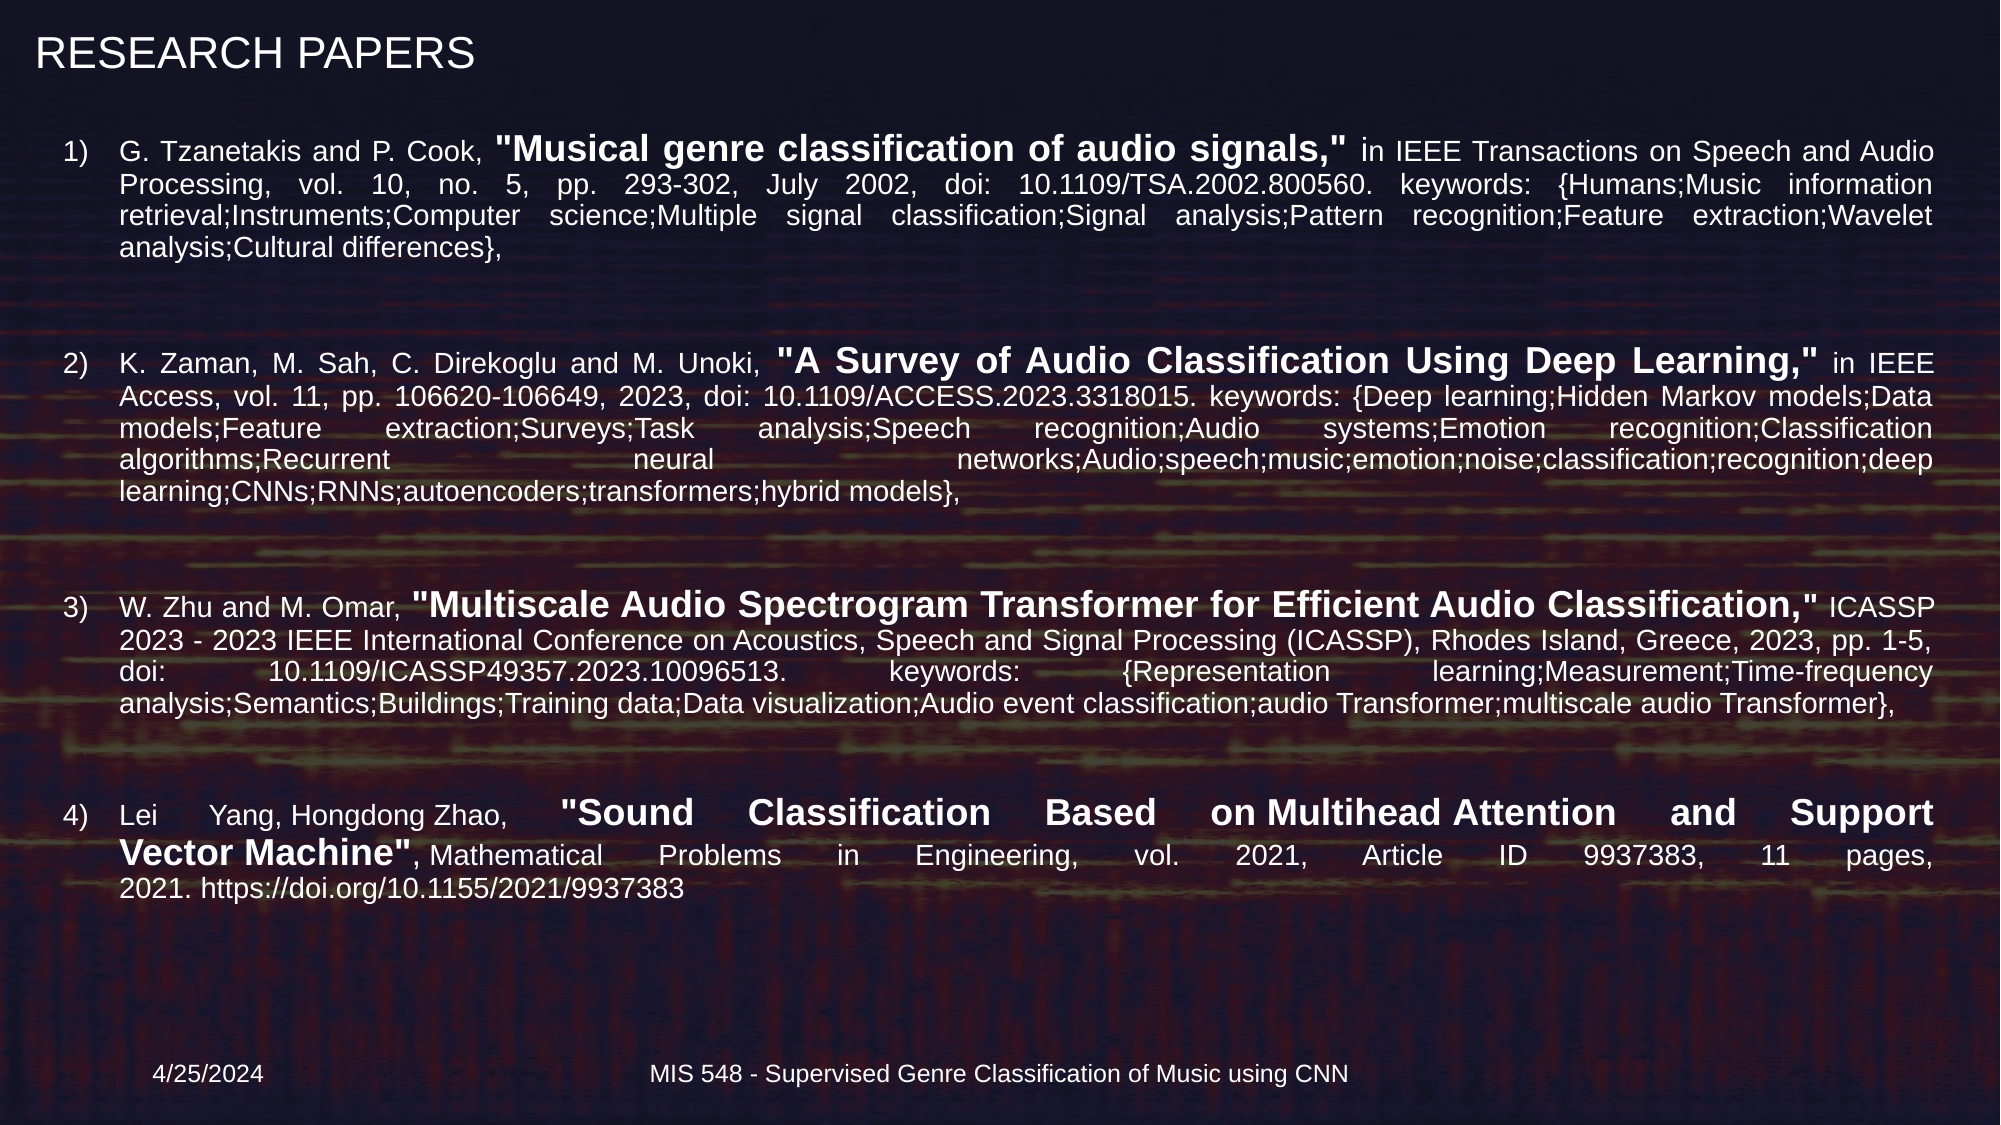

# RESEARCH PAPERS
G. Tzanetakis and P. Cook, "Musical genre classification of audio signals," in IEEE Transactions on Speech and Audio Processing, vol. 10, no. 5, pp. 293-302, July 2002, doi: 10.1109/TSA.2002.800560. keywords: {Humans;Music information retrieval;Instruments;Computer science;Multiple signal classification;Signal analysis;Pattern recognition;Feature extraction;Wavelet analysis;Cultural differences},

K. Zaman, M. Sah, C. Direkoglu and M. Unoki, "A Survey of Audio Classification Using Deep Learning," in IEEE Access, vol. 11, pp. 106620-106649, 2023, doi: 10.1109/ACCESS.2023.3318015. keywords: {Deep learning;Hidden Markov models;Data models;Feature extraction;Surveys;Task analysis;Speech recognition;Audio systems;Emotion recognition;Classification algorithms;Recurrent neural networks;Audio;speech;music;emotion;noise;classification;recognition;deep learning;CNNs;RNNs;autoencoders;transformers;hybrid models},

W. Zhu and M. Omar, "Multiscale Audio Spectrogram Transformer for Efficient Audio Classification," ICASSP 2023 - 2023 IEEE International Conference on Acoustics, Speech and Signal Processing (ICASSP), Rhodes Island, Greece, 2023, pp. 1-5, doi: 10.1109/ICASSP49357.2023.10096513. keywords: {Representation learning;Measurement;Time-frequency analysis;Semantics;Buildings;Training data;Data visualization;Audio event classification;audio Transformer;multiscale audio Transformer},

Lei Yang, Hongdong Zhao, "Sound Classification Based on Multihead Attention and Support Vector Machine", Mathematical Problems in Engineering, vol. 2021, Article ID 9937383, 11 pages, 2021. https://doi.org/10.1155/2021/9937383

4/25/2024
MIS 548 - Supervised Genre Classification of Music using CNN